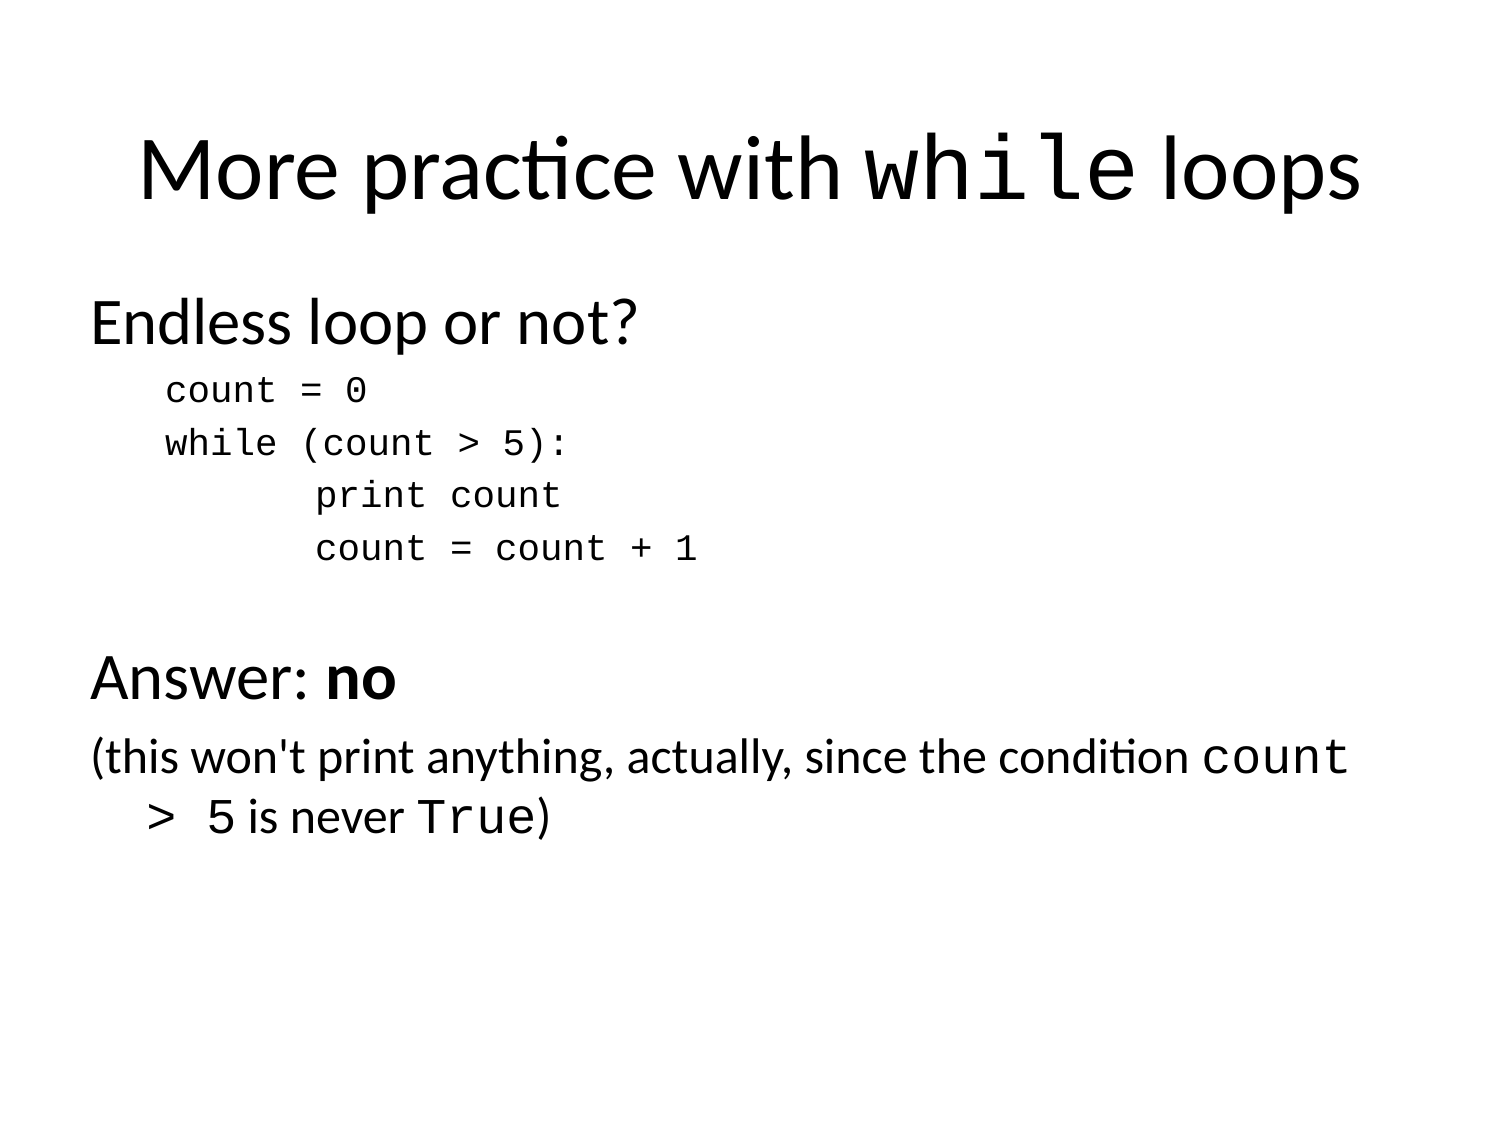

# More practice with while loops
Endless loop or not?
count = 0
while (count > 5):
	print count
	count = count + 1

Answer: no
(this won't print anything, actually, since the condition count > 5 is never True)